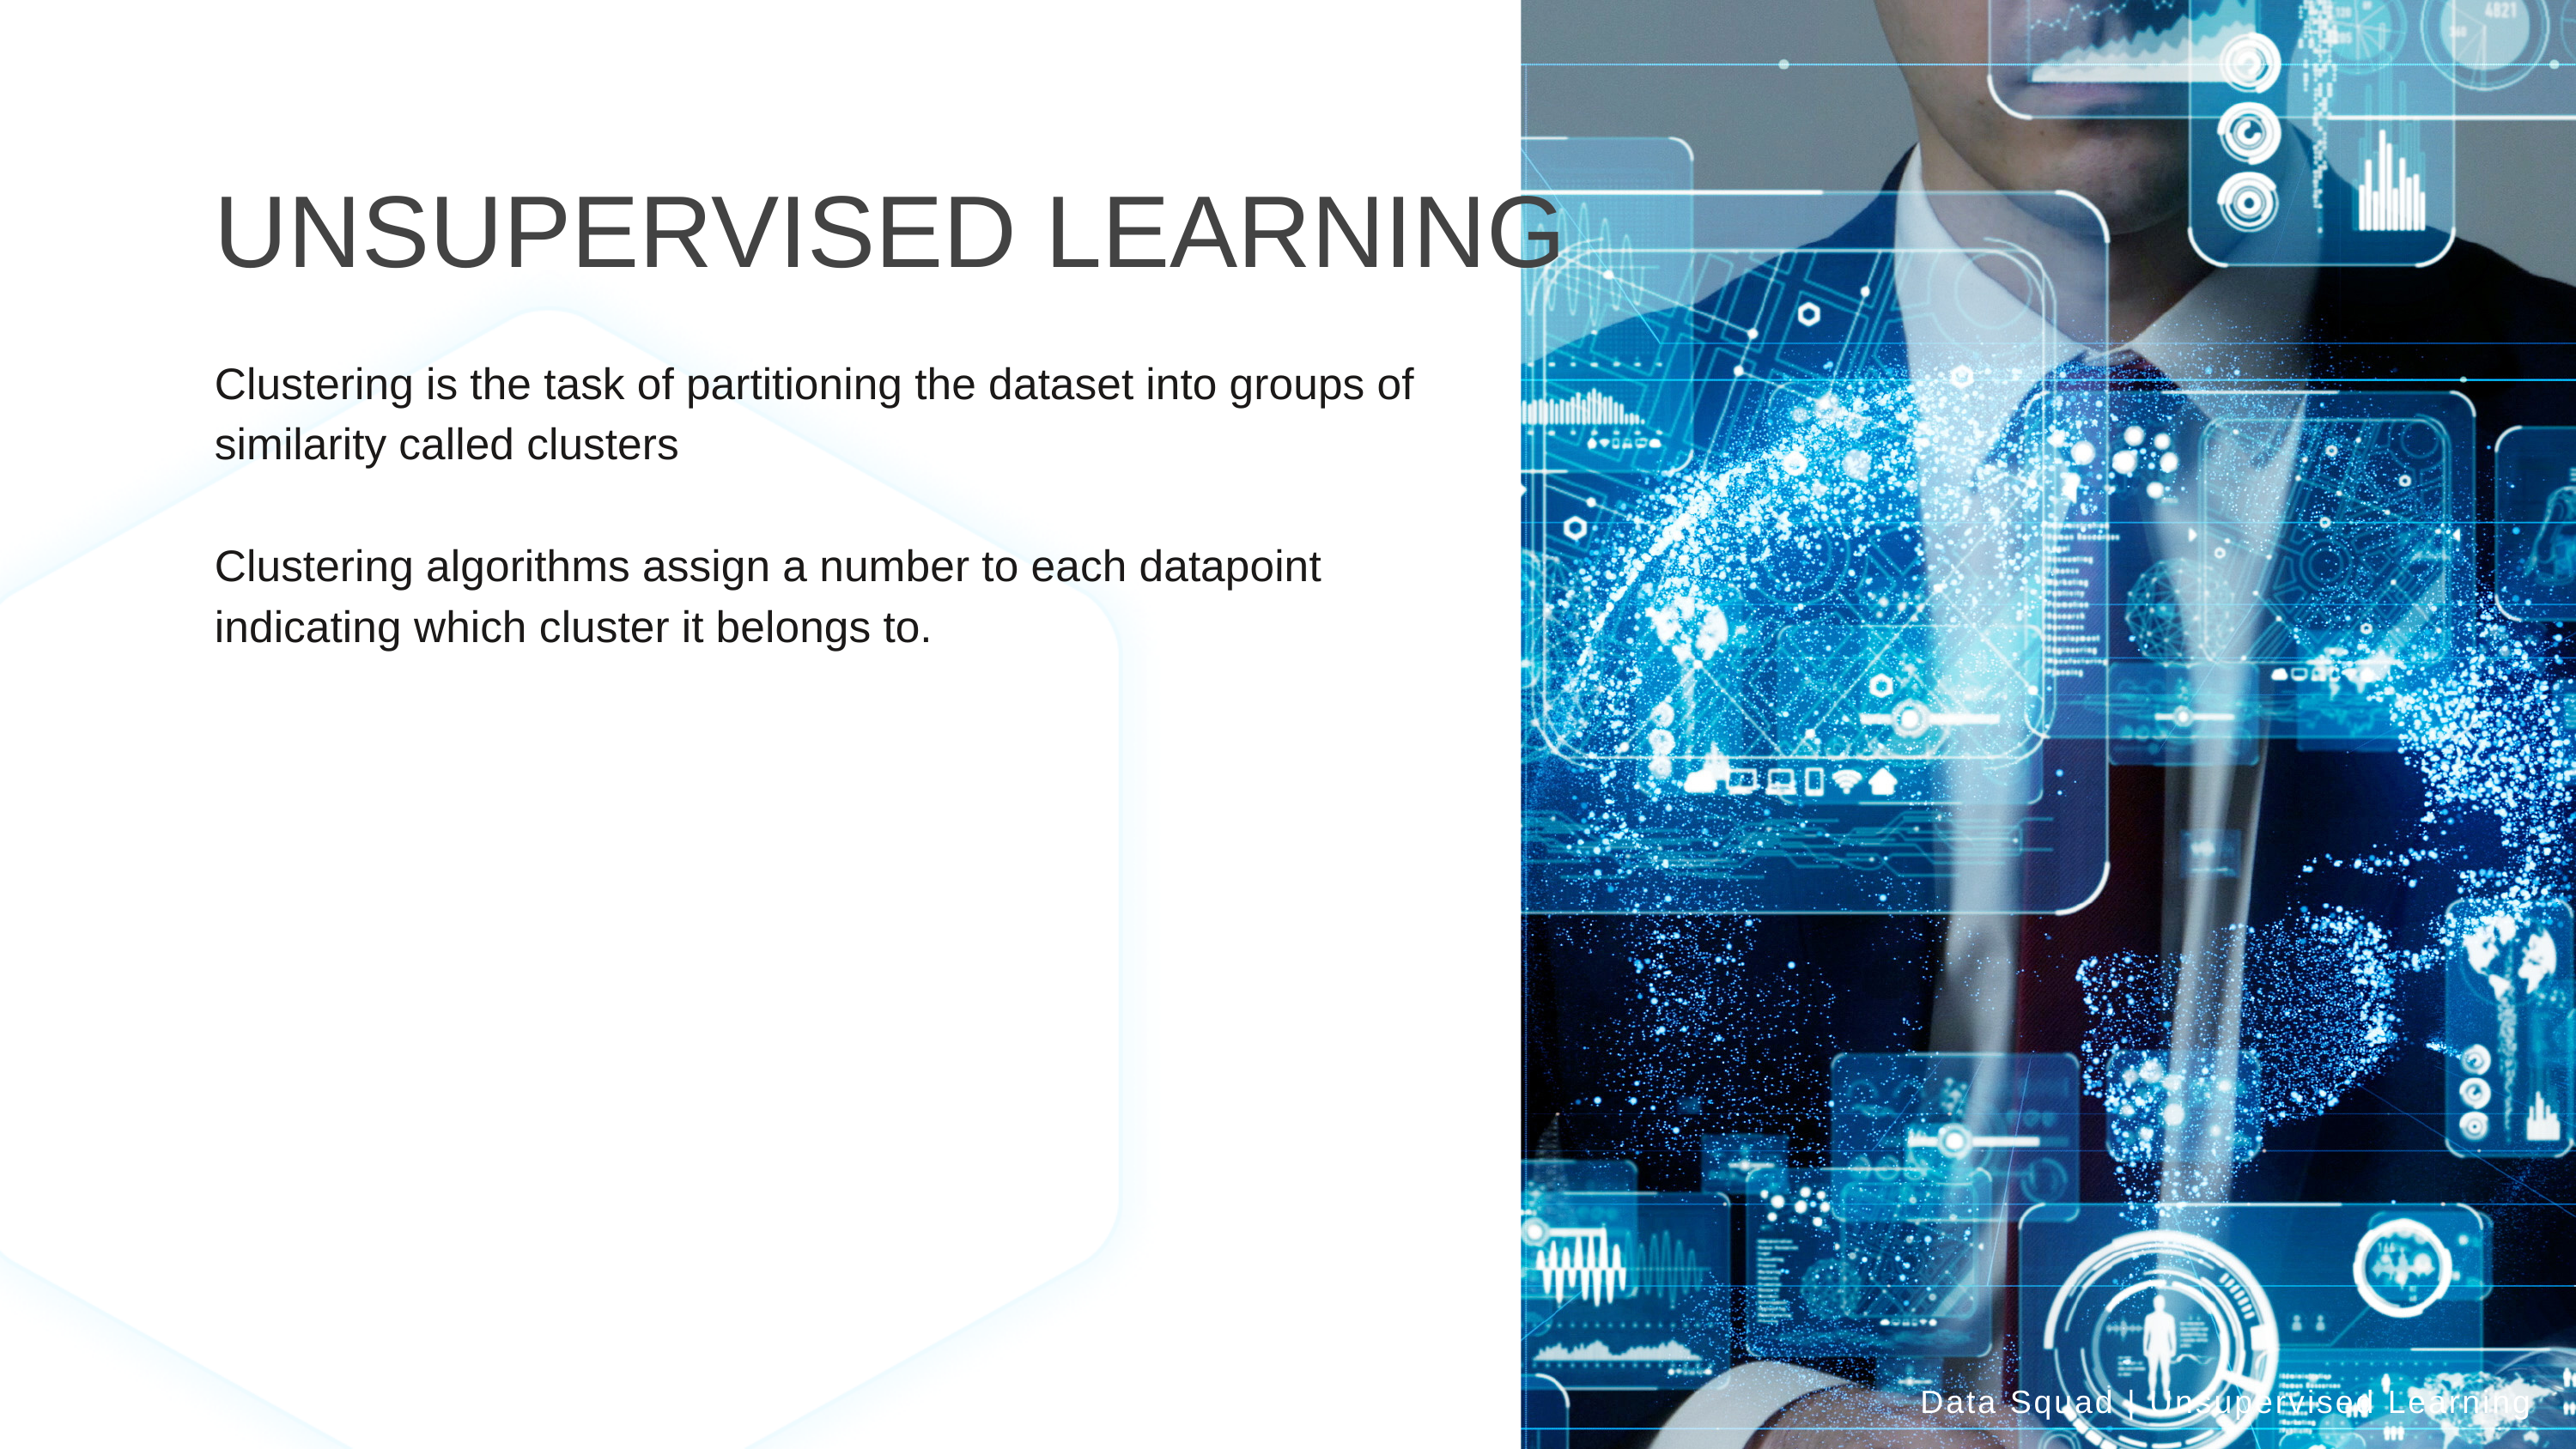

UNSUPERVISED LEARNING
Clustering is the task of partitioning the dataset into groups of similarity called clusters

Clustering algorithms assign a number to each datapoint indicating which cluster it belongs to.

Data Squad | Unsupervised Learning